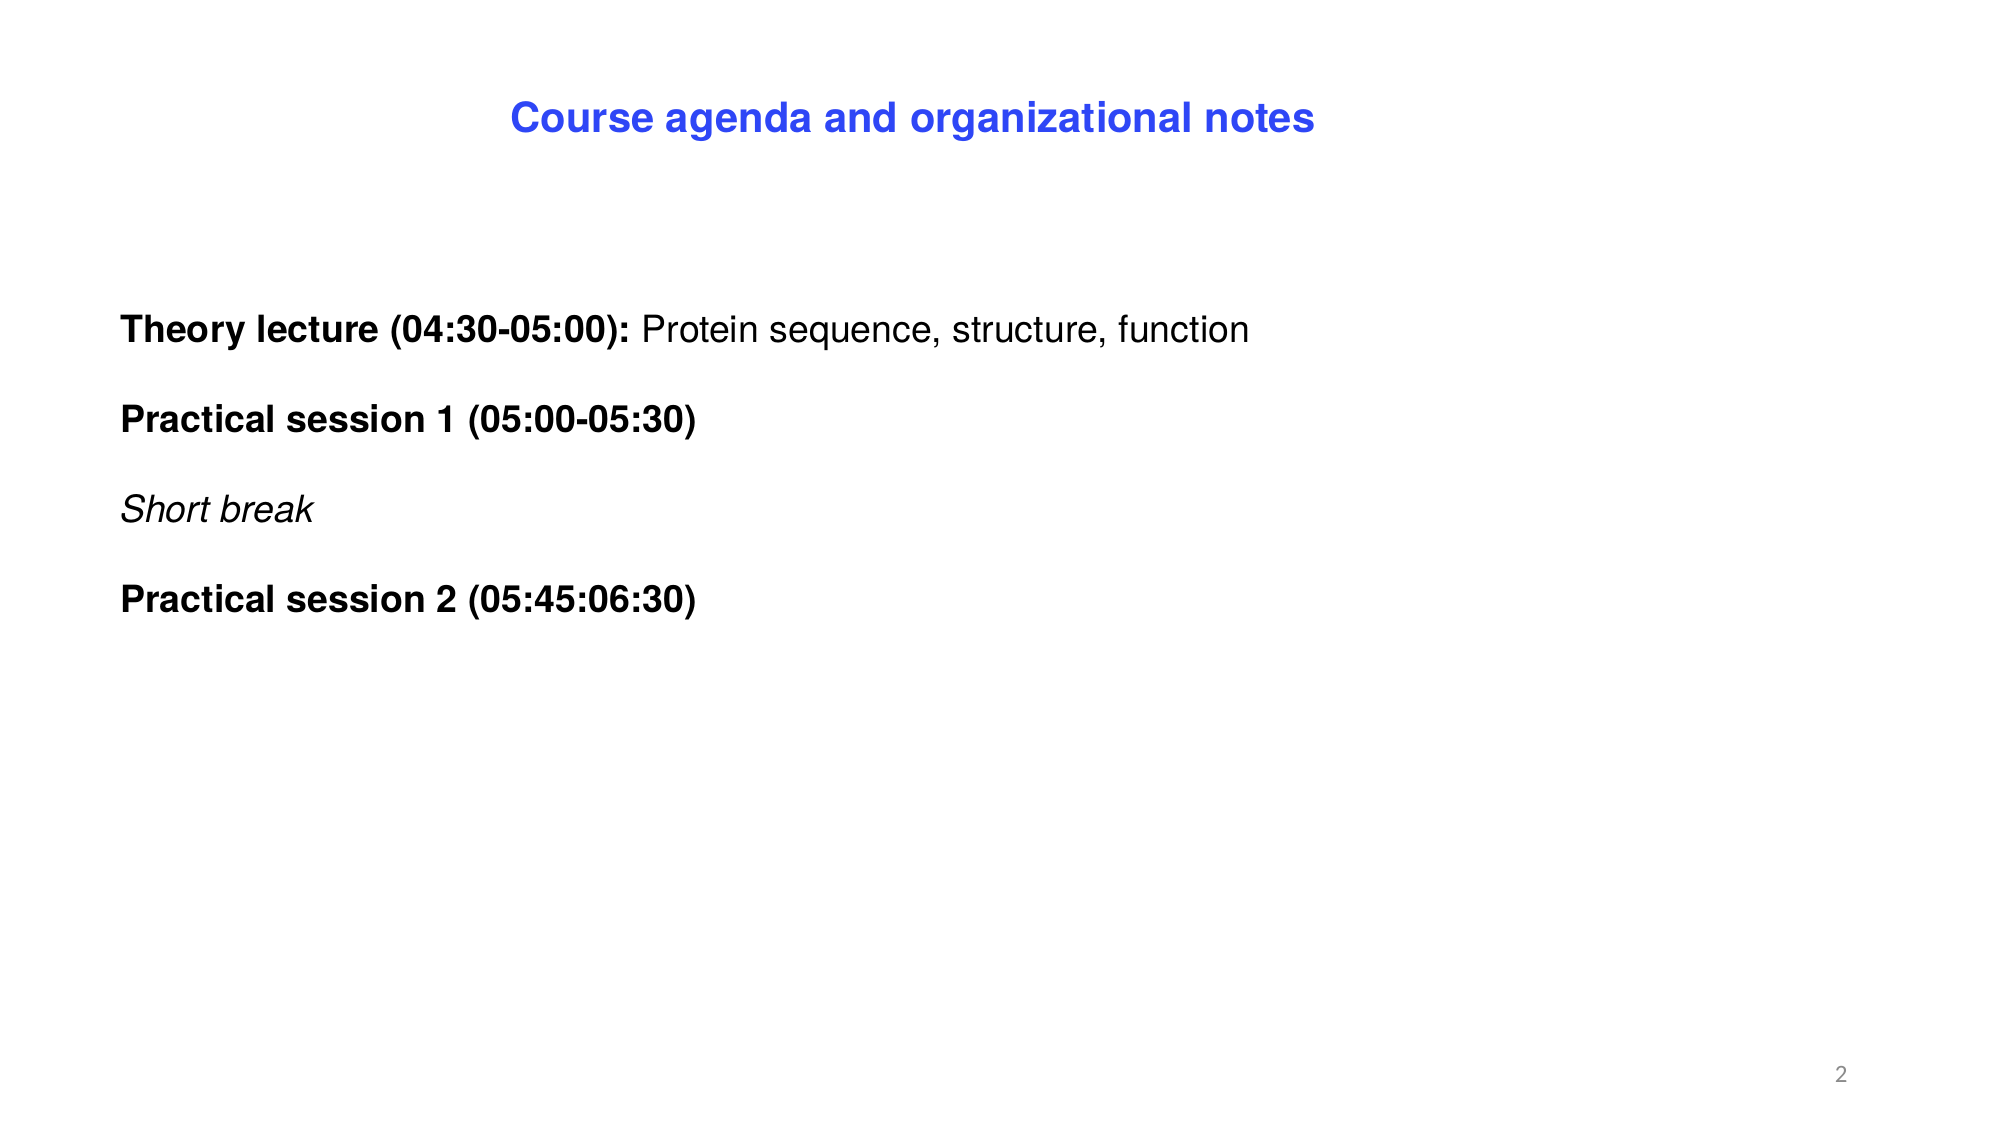

# Course agenda and organizational notes
Theory lecture (04:30-05:00): Protein sequence, structure, function

Practical session 1 (05:00-05:30)

Short break

Practical session 2 (05:45:06:30)

2